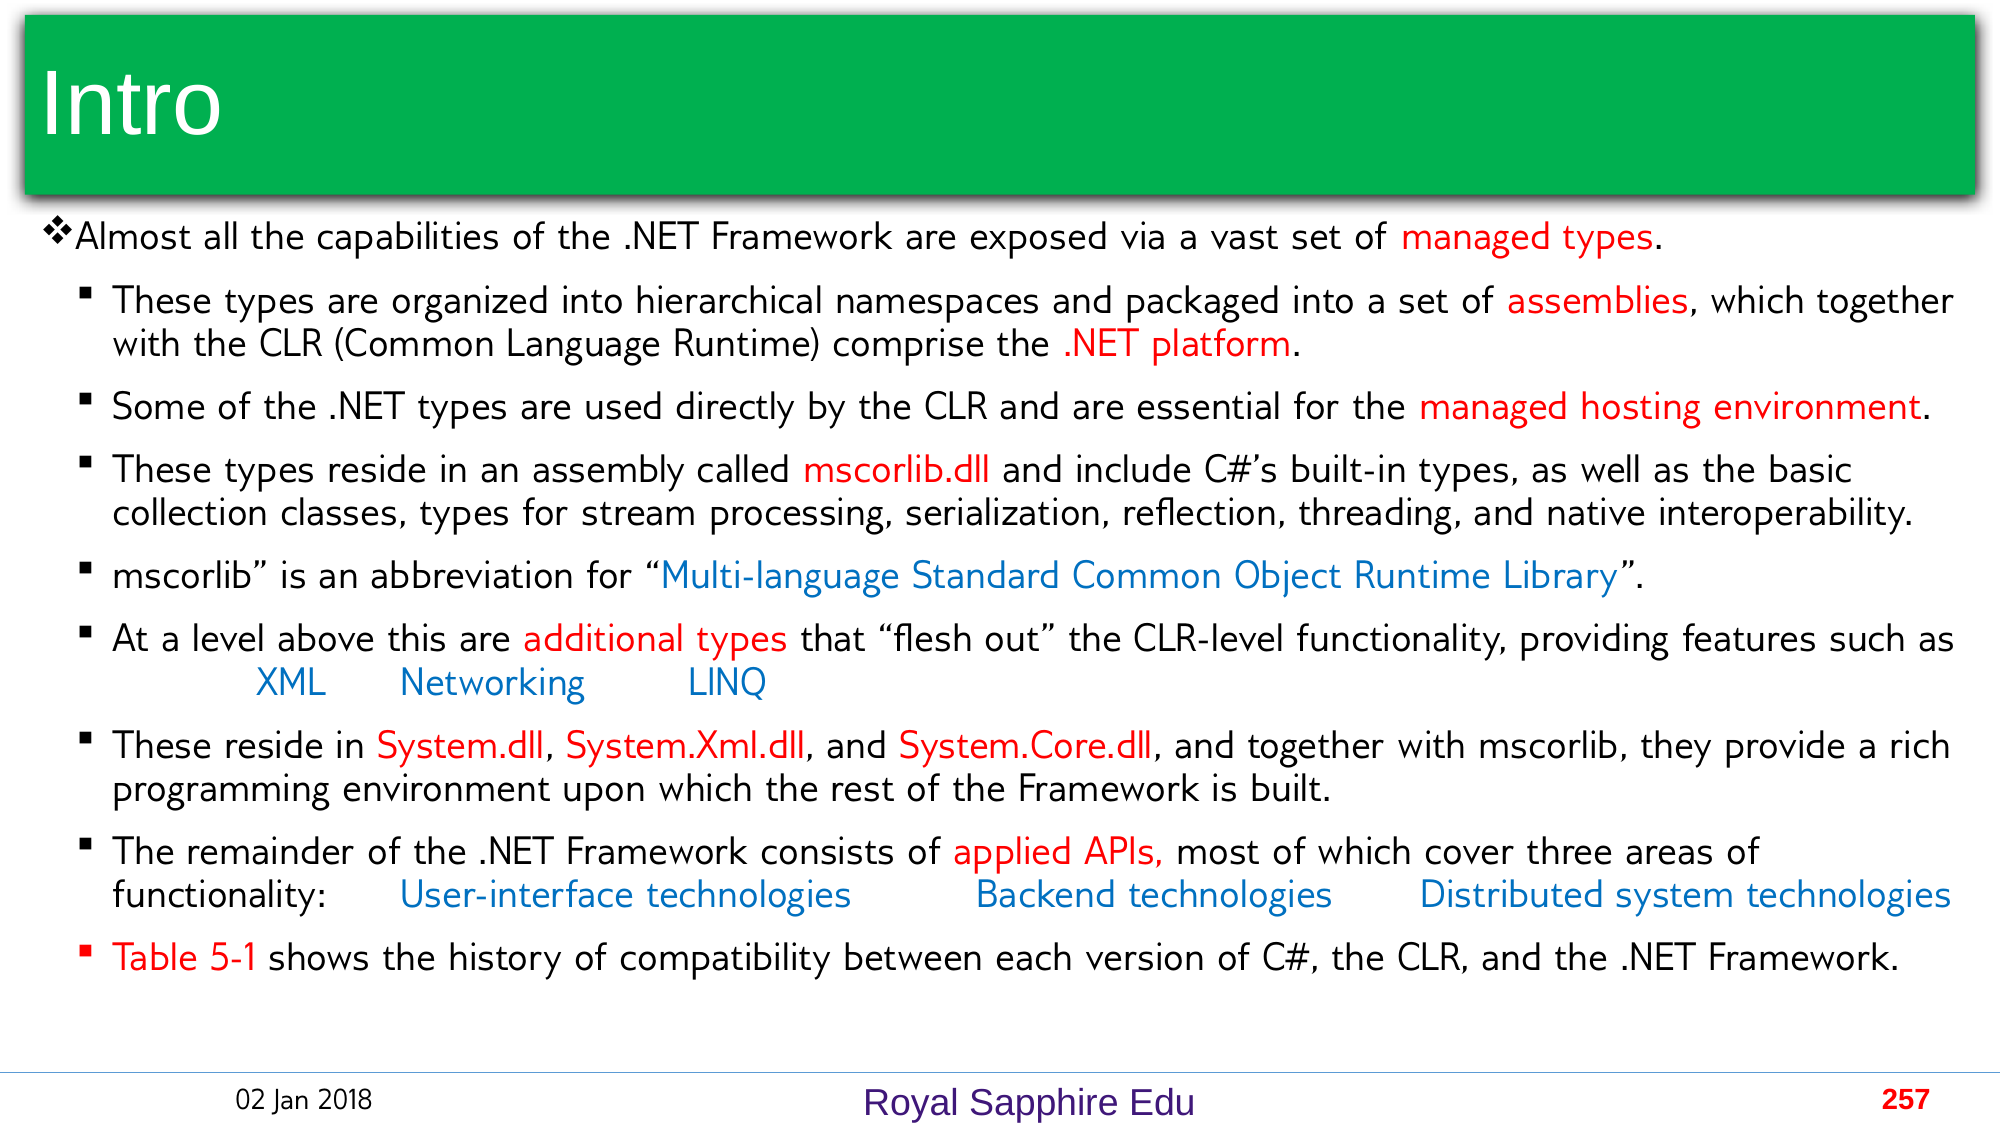

# Intro
Almost all the capabilities of the .NET Framework are exposed via a vast set of managed types.
These types are organized into hierarchical namespaces and packaged into a set of assemblies, which together with the CLR (Common Language Runtime) comprise the .NET platform.
Some of the .NET types are used directly by the CLR and are essential for the managed hosting environment.
These types reside in an assembly called mscorlib.dll and include C#’s built-in types, as well as the basic collection classes, types for stream processing, serialization, reflection, threading, and native interoperability.
mscorlib” is an abbreviation for “Multi-language Standard Common Object Runtime Library”.
At a level above this are additional types that “flesh out” the CLR-level functionality, providing features such as		XML			Networking		LINQ
These reside in System.dll, System.Xml.dll, and System.Core.dll, and together with mscorlib, they provide a rich programming environment upon which the rest of the Framework is built.
The remainder of the .NET Framework consists of applied APIs, most of which cover three areas of functionality: 	User-interface technologies	Backend technologies	 Distributed system technologies
Table 5-1 shows the history of compatibility between each version of C#, the CLR, and the .NET Framework.
02 Jan 2018
257